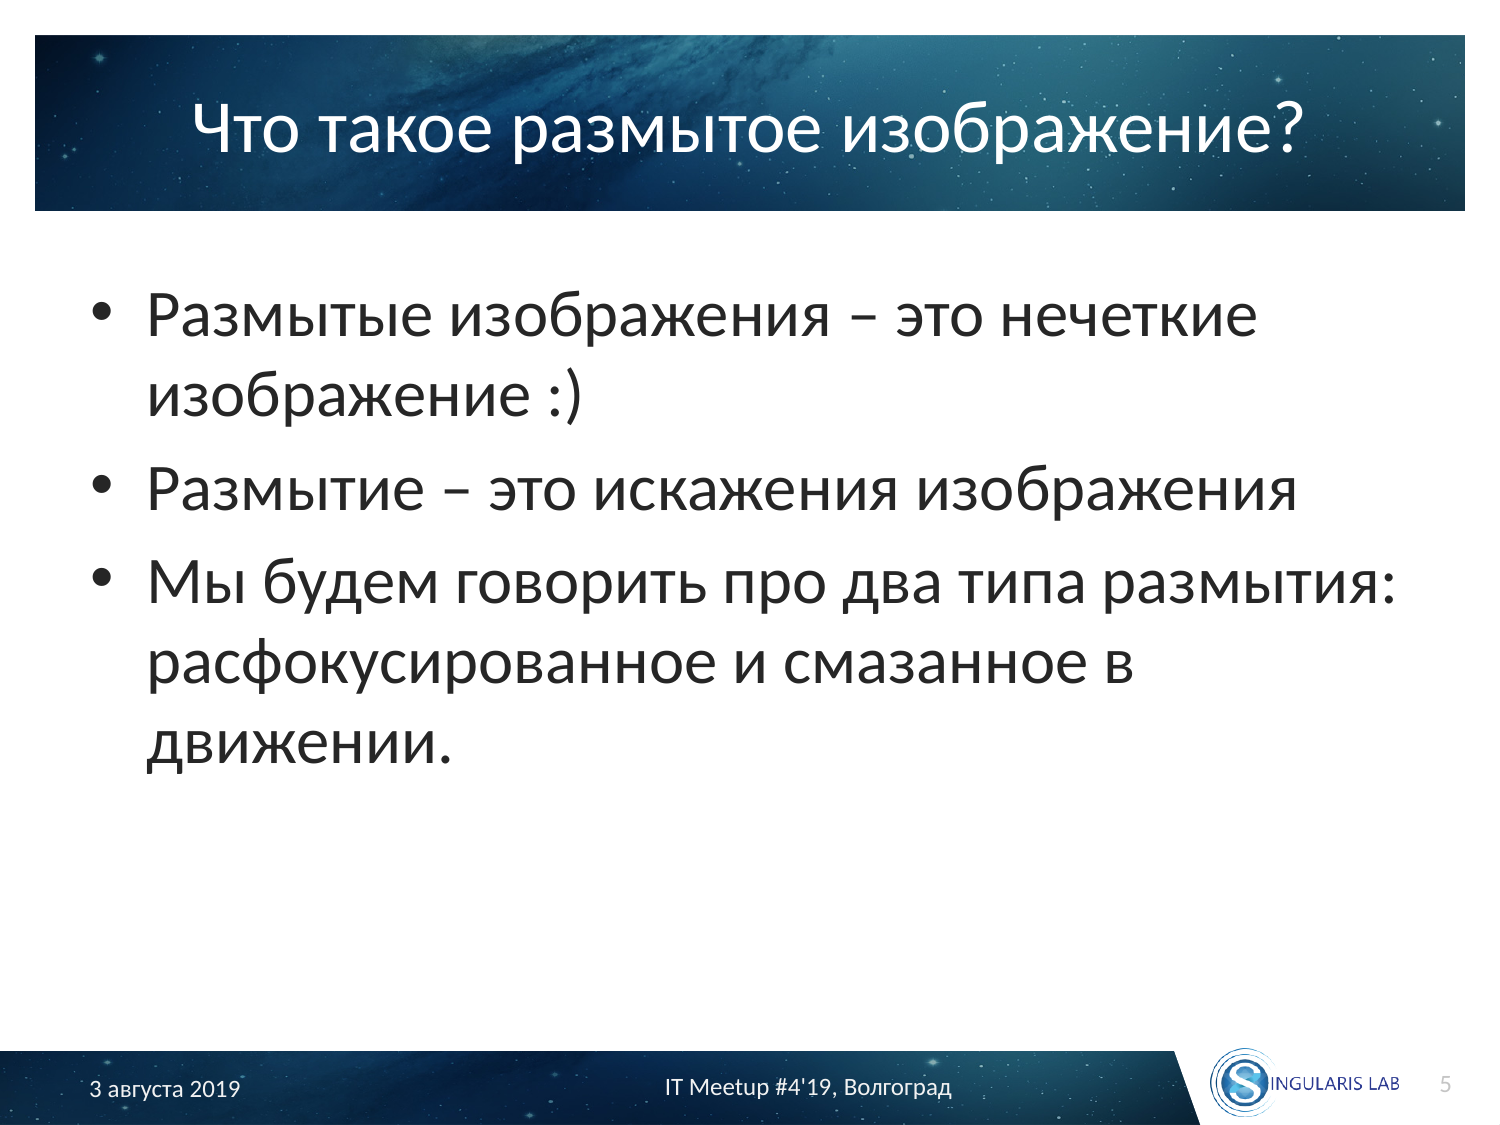

# Что такое размытое изображение?
Размытые изображения – это нечеткие изображение :)
Размытие – это искажения изображения
Мы будем говорить про два типа размытия: расфокусированное и смазанное в движении.

5
IT Meetup #4'19, Волгоград
3 августа 2019